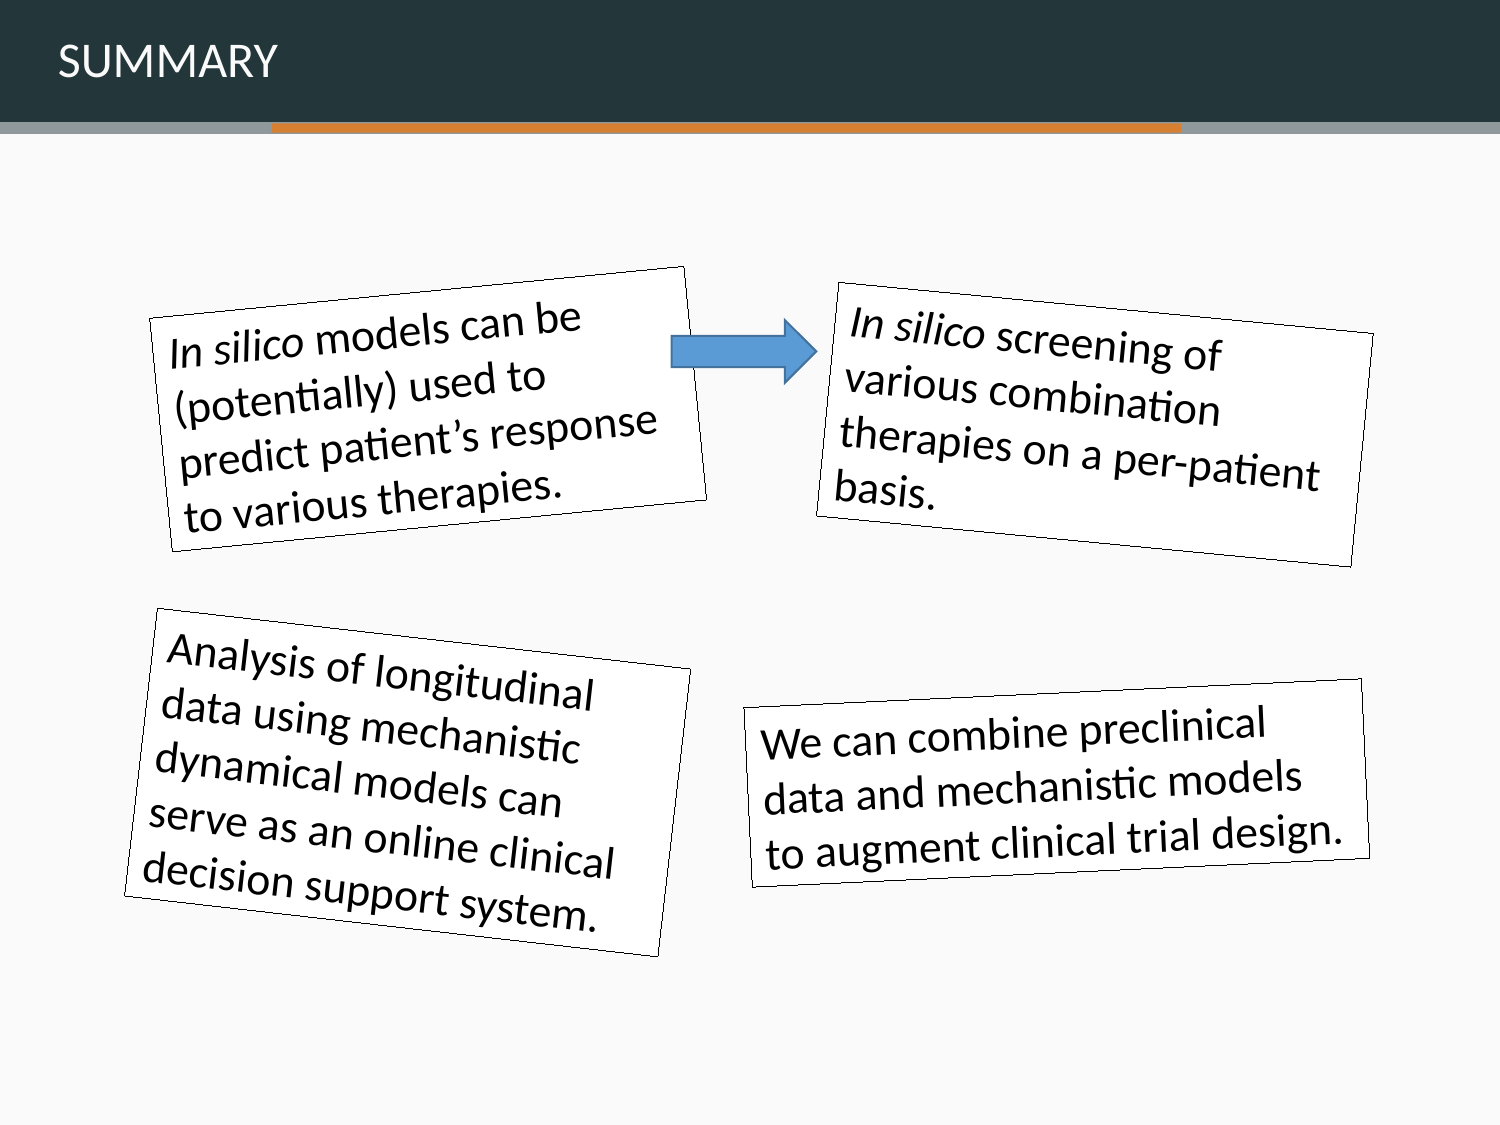

# Summary
In silico models can be (potentially) used to predict patient’s response to various therapies.
In silico screening of various combination therapies on a per-patient basis.

Analysis of longitudinal data using mechanistic dynamical models can serve as an online clinical decision support system.
We can combine preclinical data and mechanistic models to augment clinical trial design.